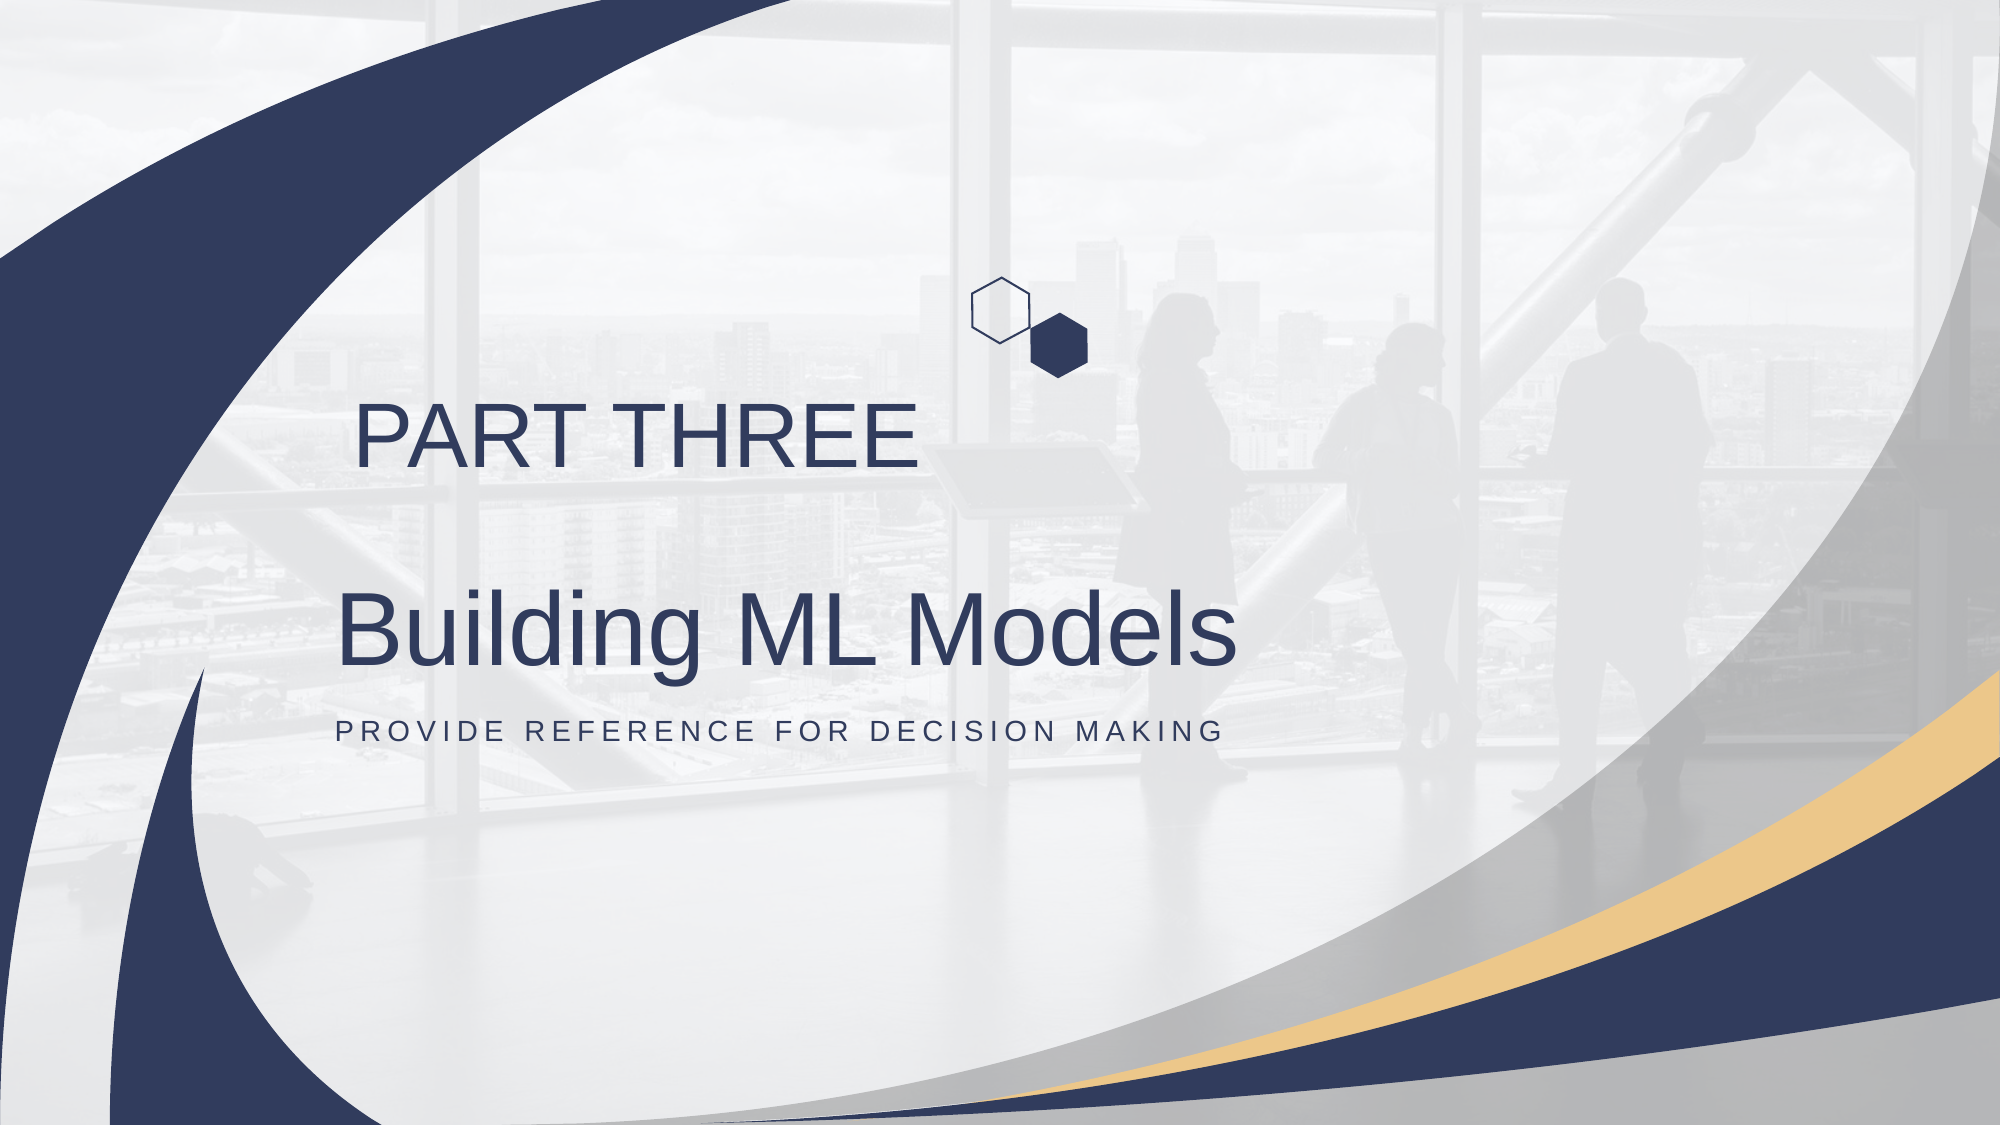

PART THREE
Building ML Models
PROVIDE REFERENCE FOR DECISION MAKING